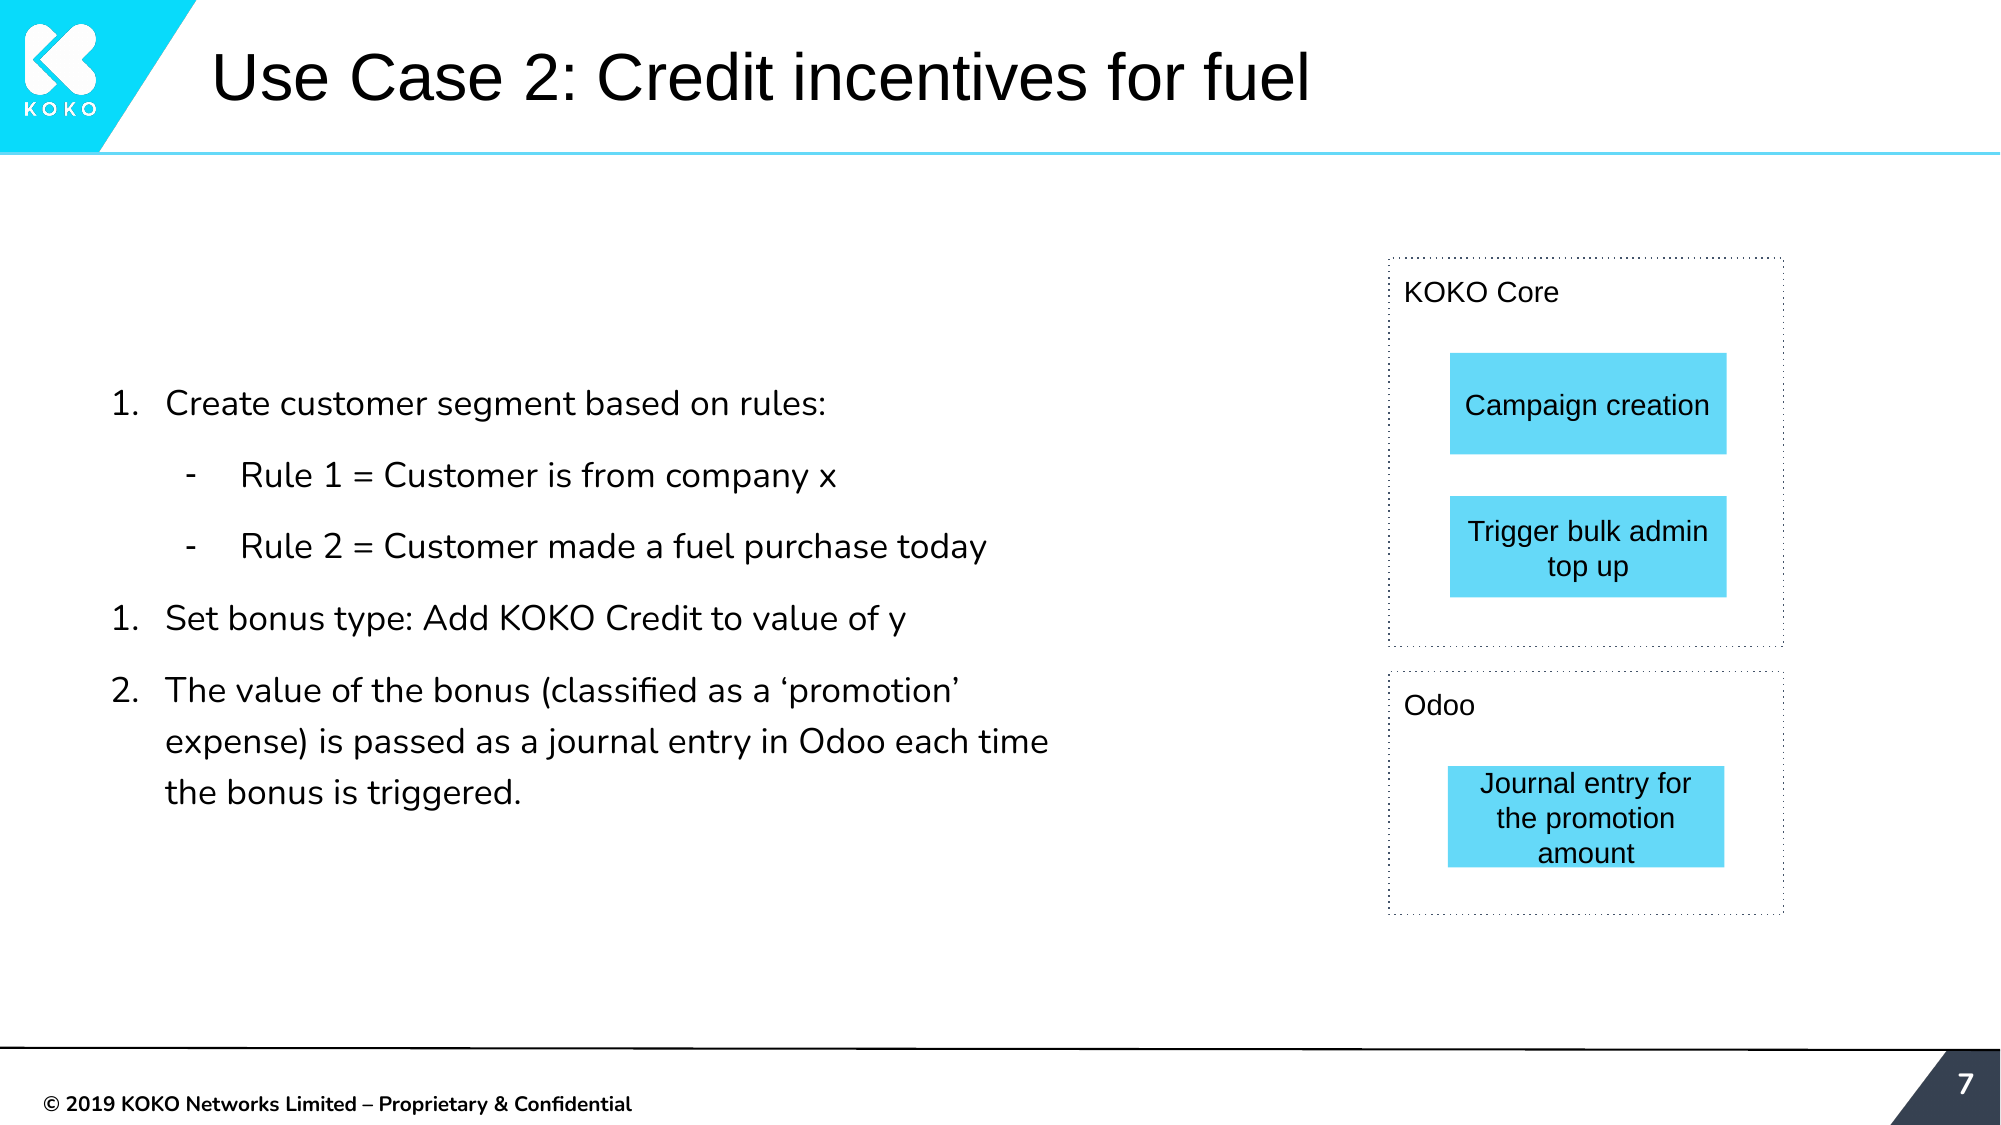

# Use Case 2: Credit incentives for fuel
Create customer segment based on rules:
Rule 1 = Customer is from company x
Rule 2 = Customer made a fuel purchase today
Set bonus type: Add KOKO Credit to value of y
The value of the bonus (classified as a ‘promotion’ expense) is passed as a journal entry in Odoo each time the bonus is triggered.
KOKO Core
Campaign creation
Trigger bulk admin top up
Odoo
Journal entry for the promotion amount
7